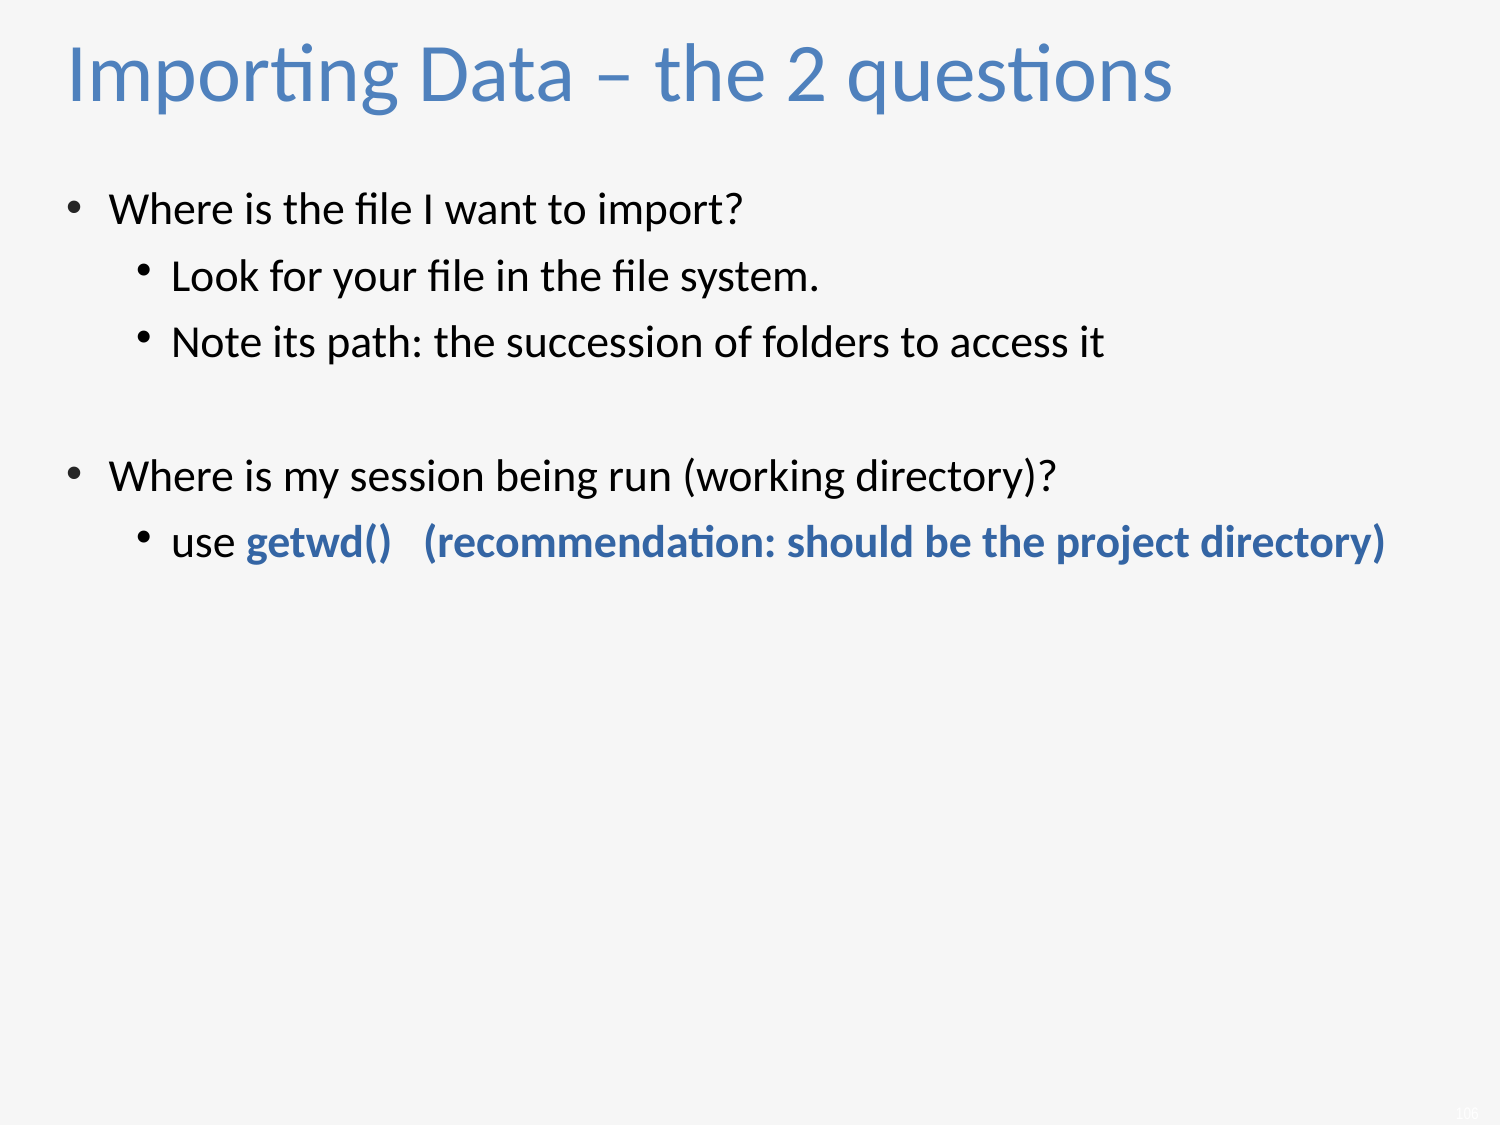

Importing Data – the 2 questions

Where is the file I want to import?
Look for your file in the file system.
Note its path: the succession of folders to access it

Where is my session being run (working directory)?
use getwd()   (recommendation: should be the project directory)